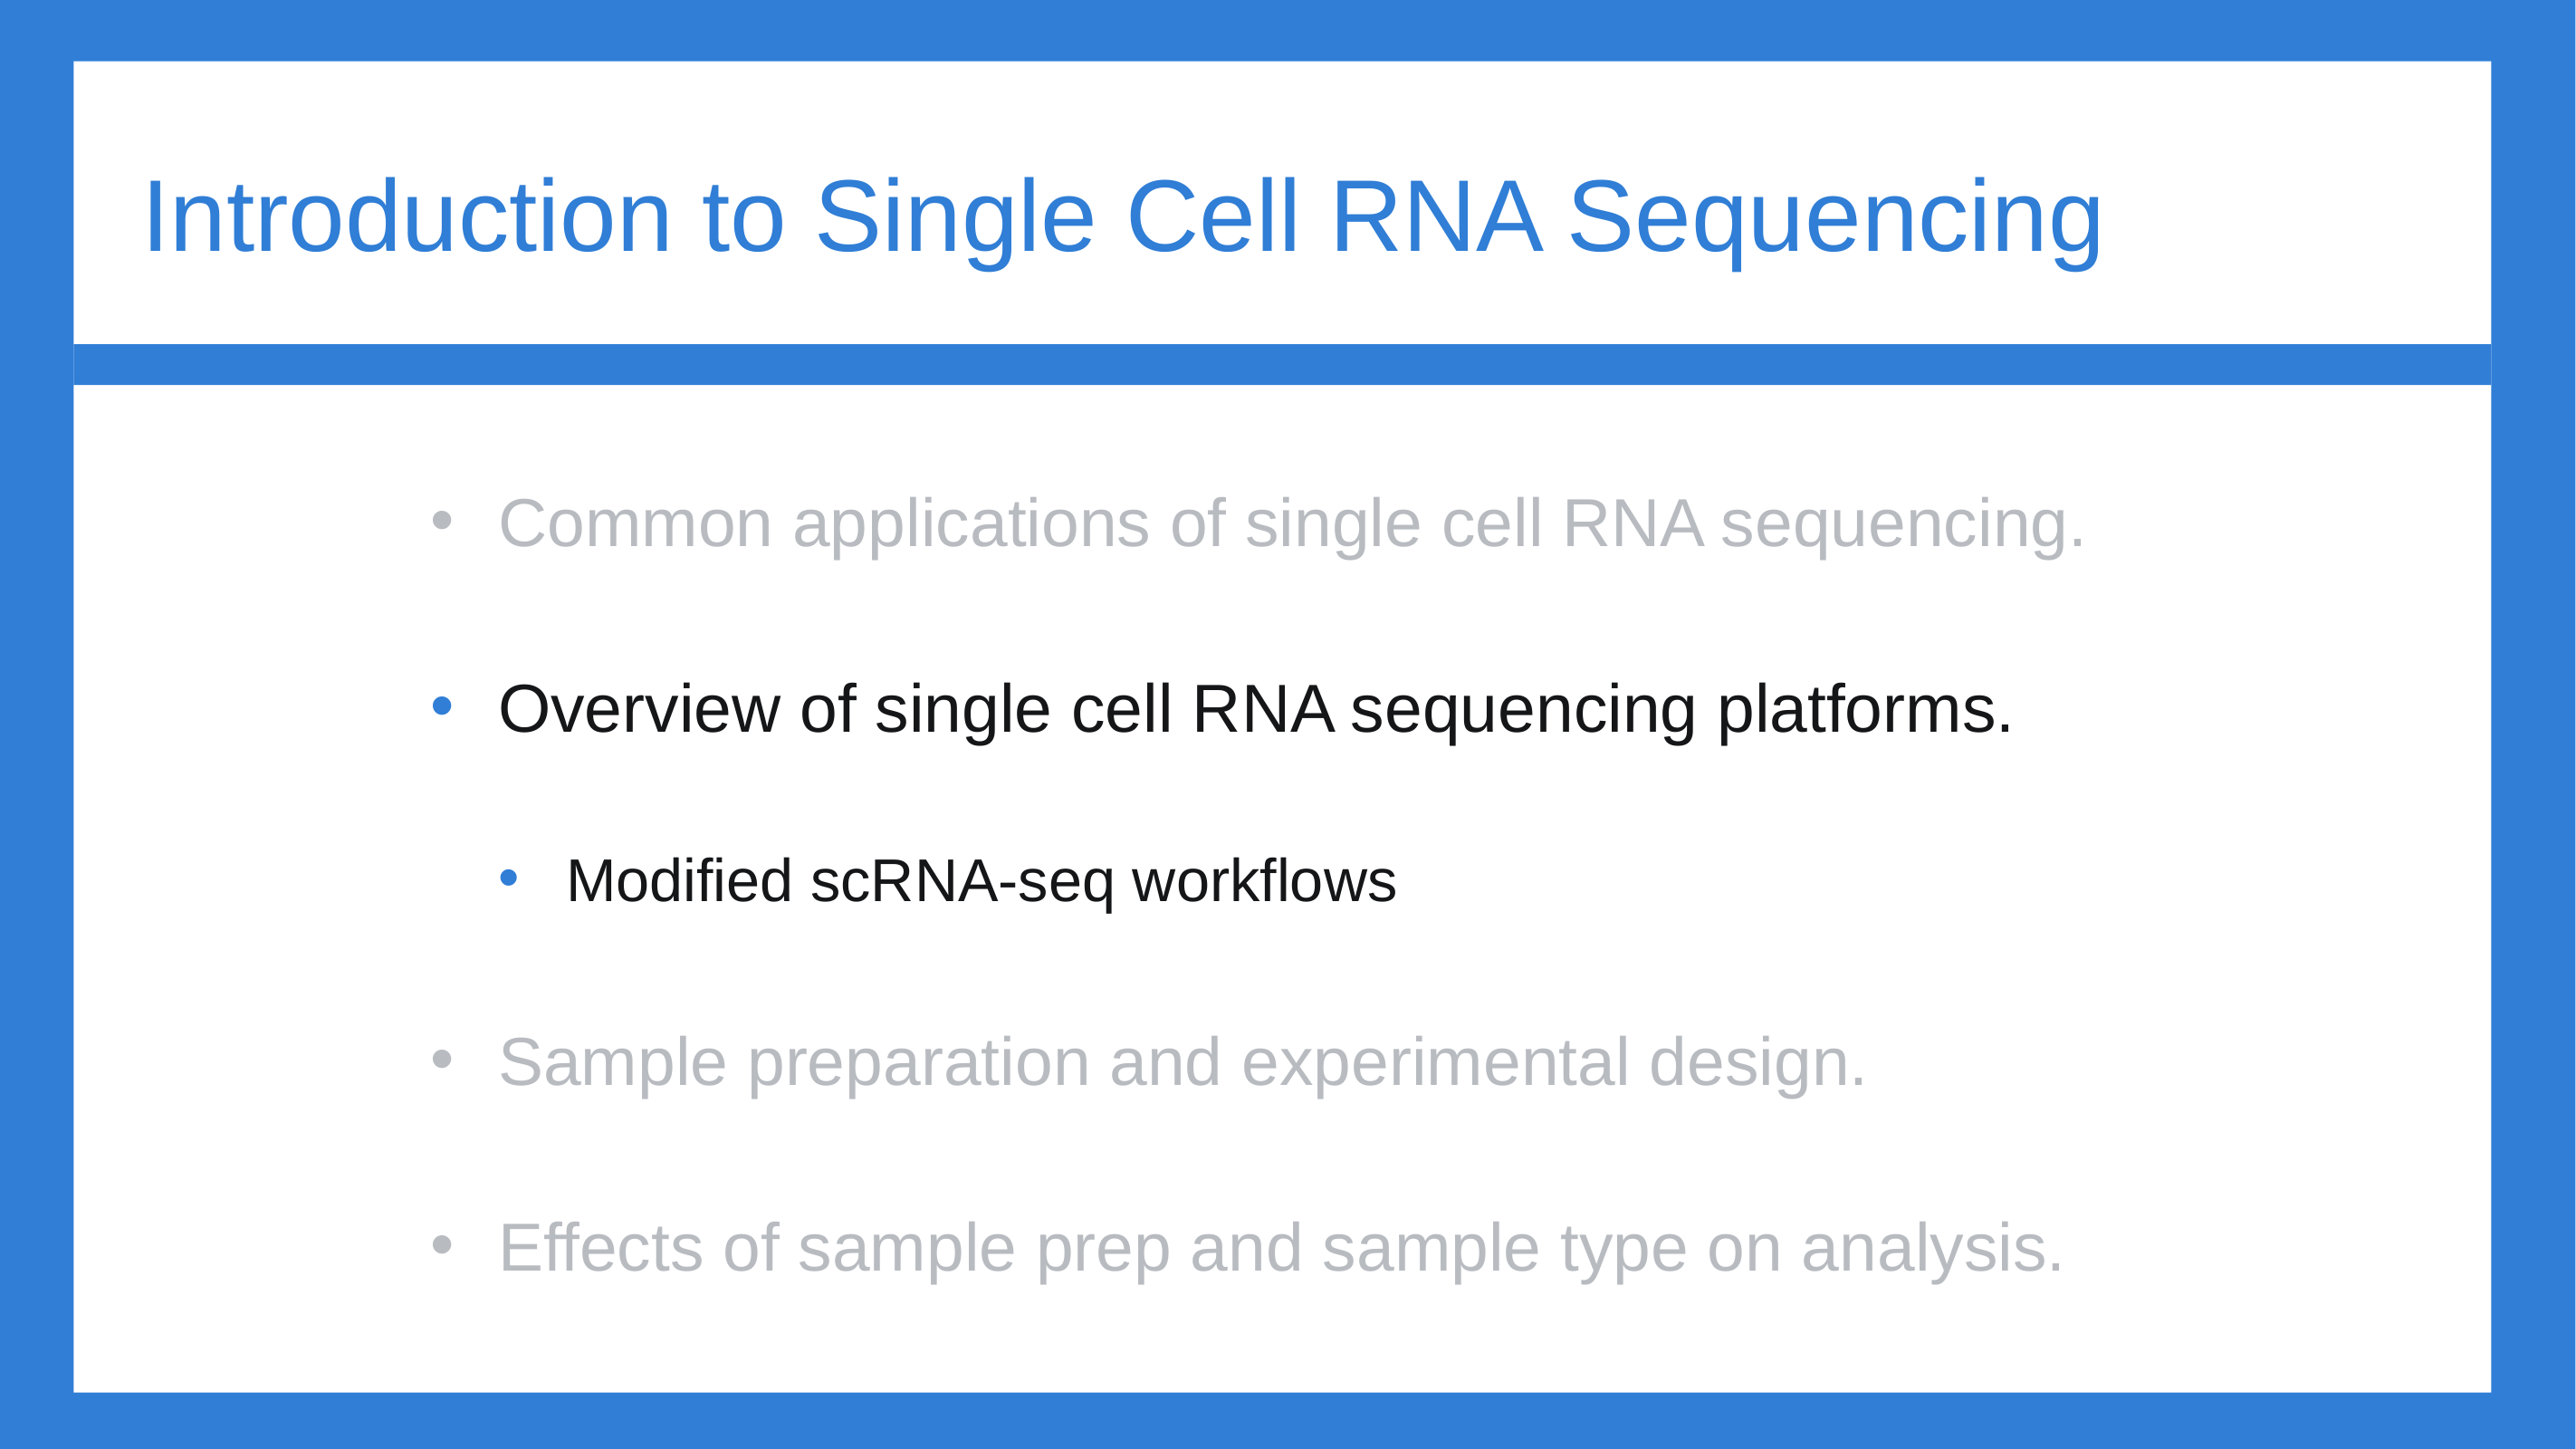

Introduction to Single Cell RNA Sequencing
Common applications of single cell RNA sequencing.
Overview of single cell RNA sequencing platforms.
Modified scRNA-seq workflows
Sample preparation and experimental design.
Effects of sample prep and sample type on analysis.